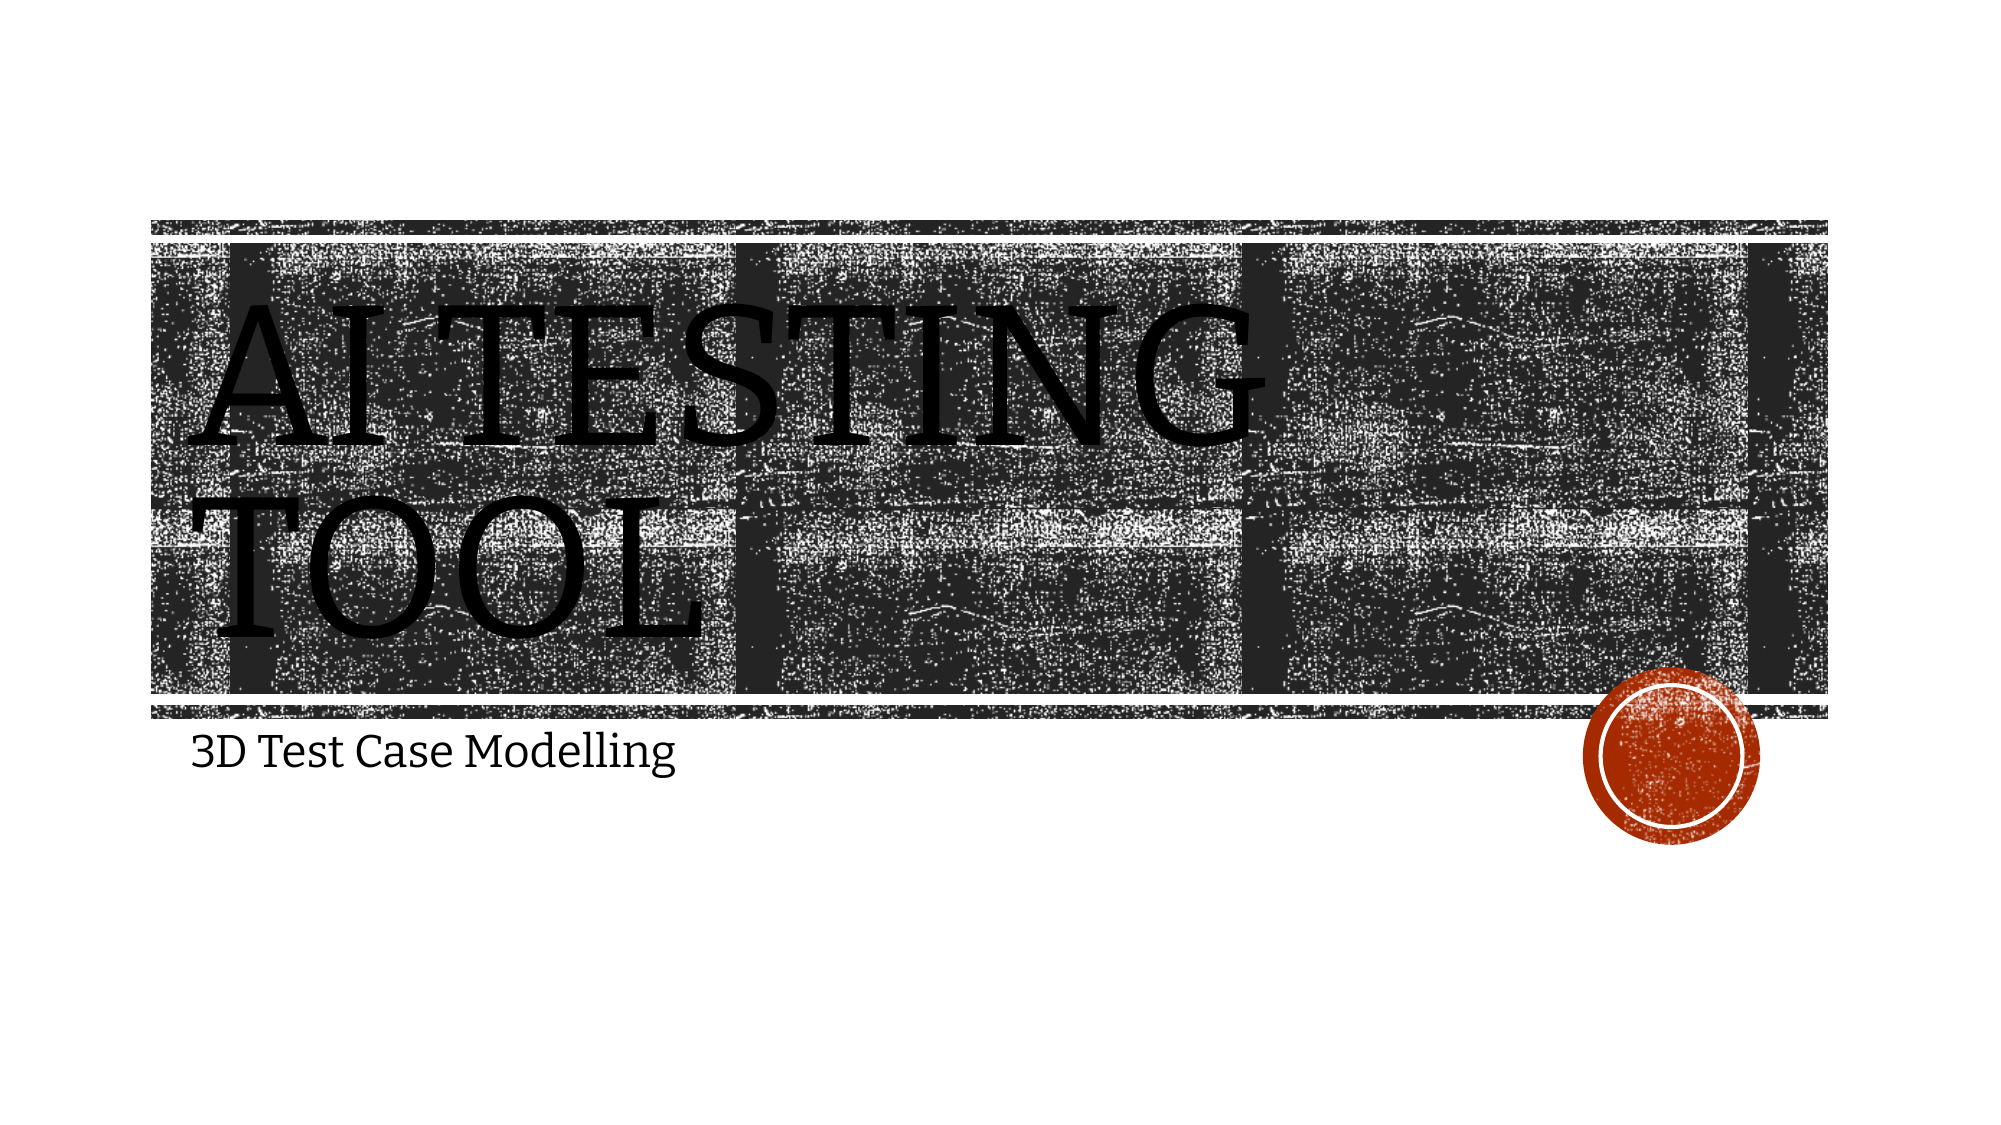

# AI Testing tool
3D Test Case Modelling